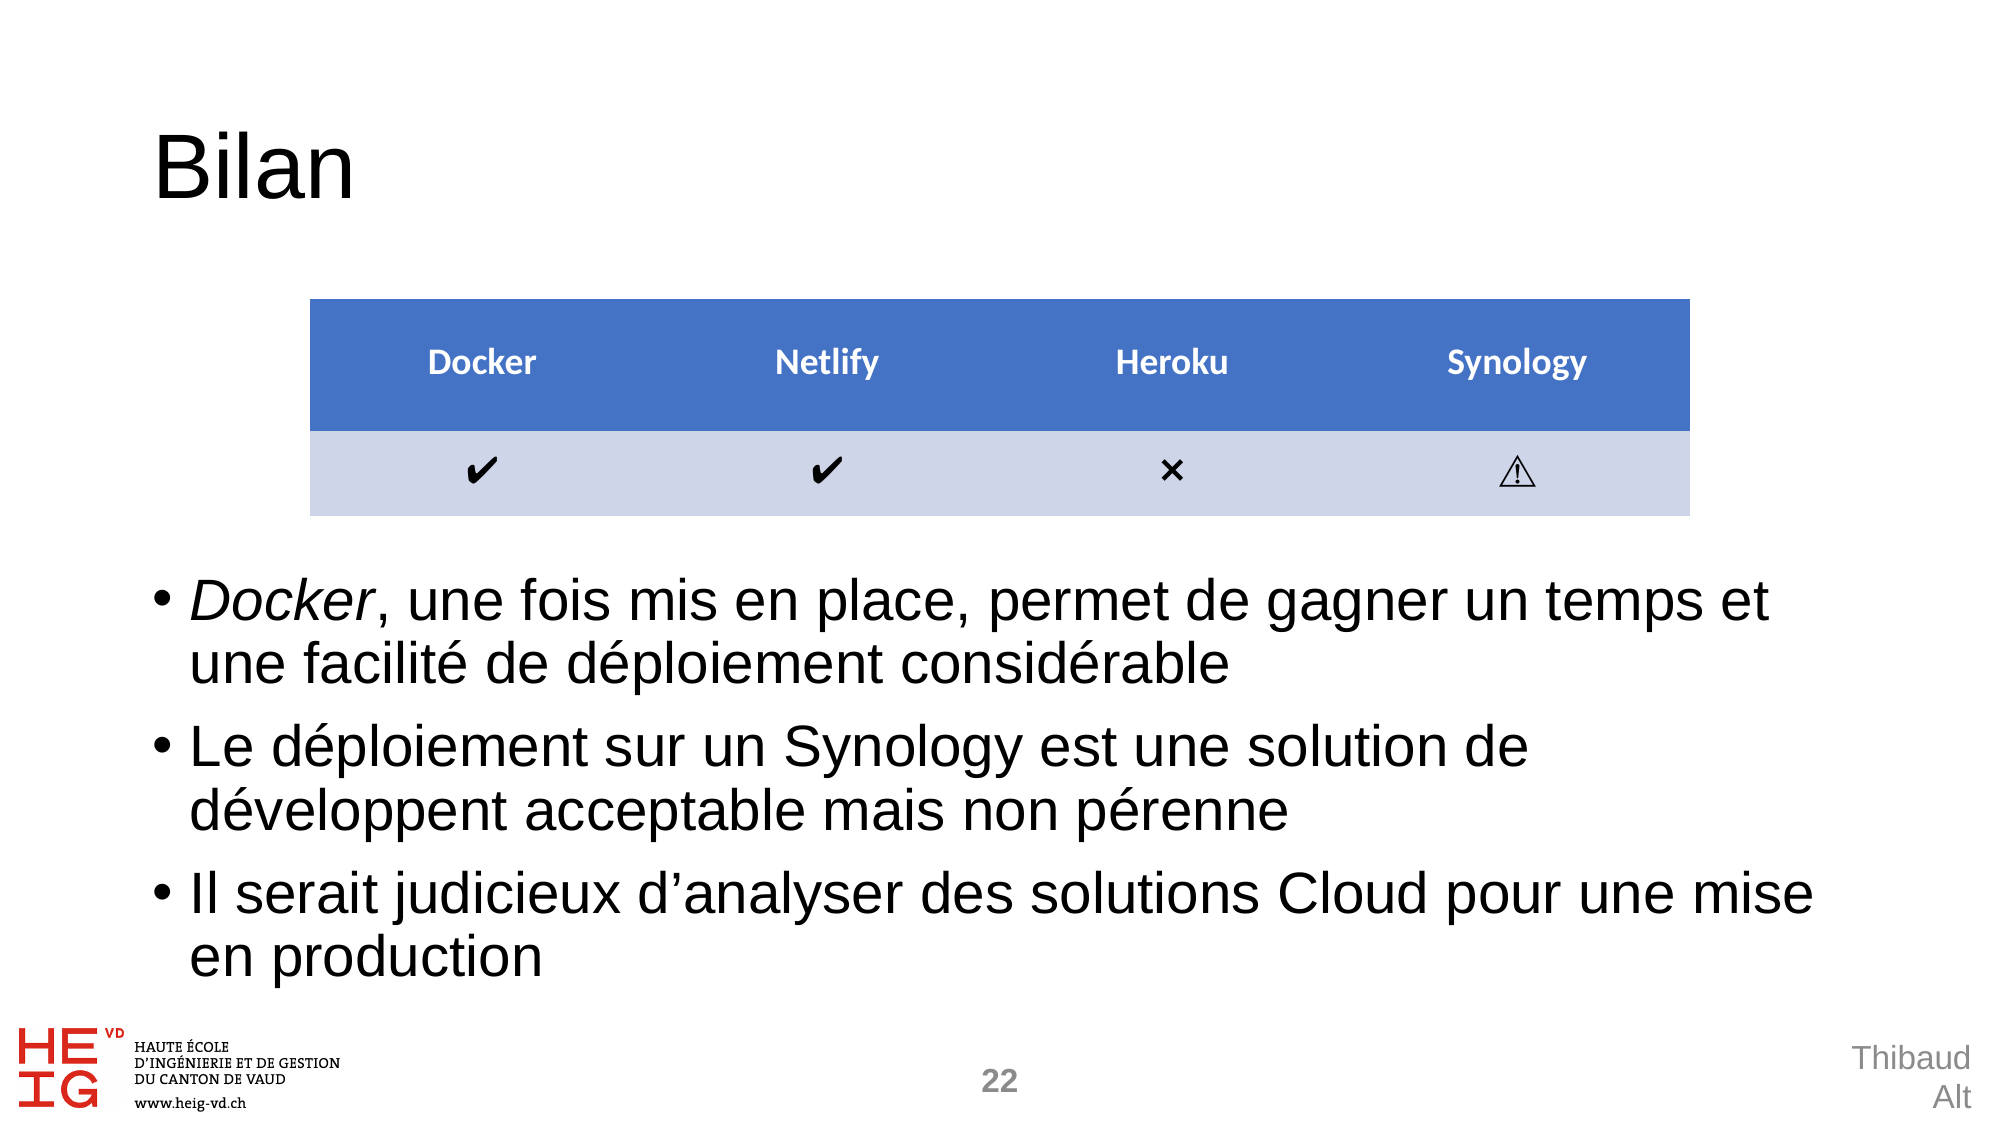

# Bilan
| Docker | Netlify | Heroku | Synology |
| --- | --- | --- | --- |
| ✔️ | ✔️ | ❌ | ⚠️ |
Docker, une fois mis en place, permet de gagner un temps et une facilité de déploiement considérable
Le déploiement sur un Synology est une solution de développent acceptable mais non pérenne
Il serait judicieux d’analyser des solutions Cloud pour une mise en production
22